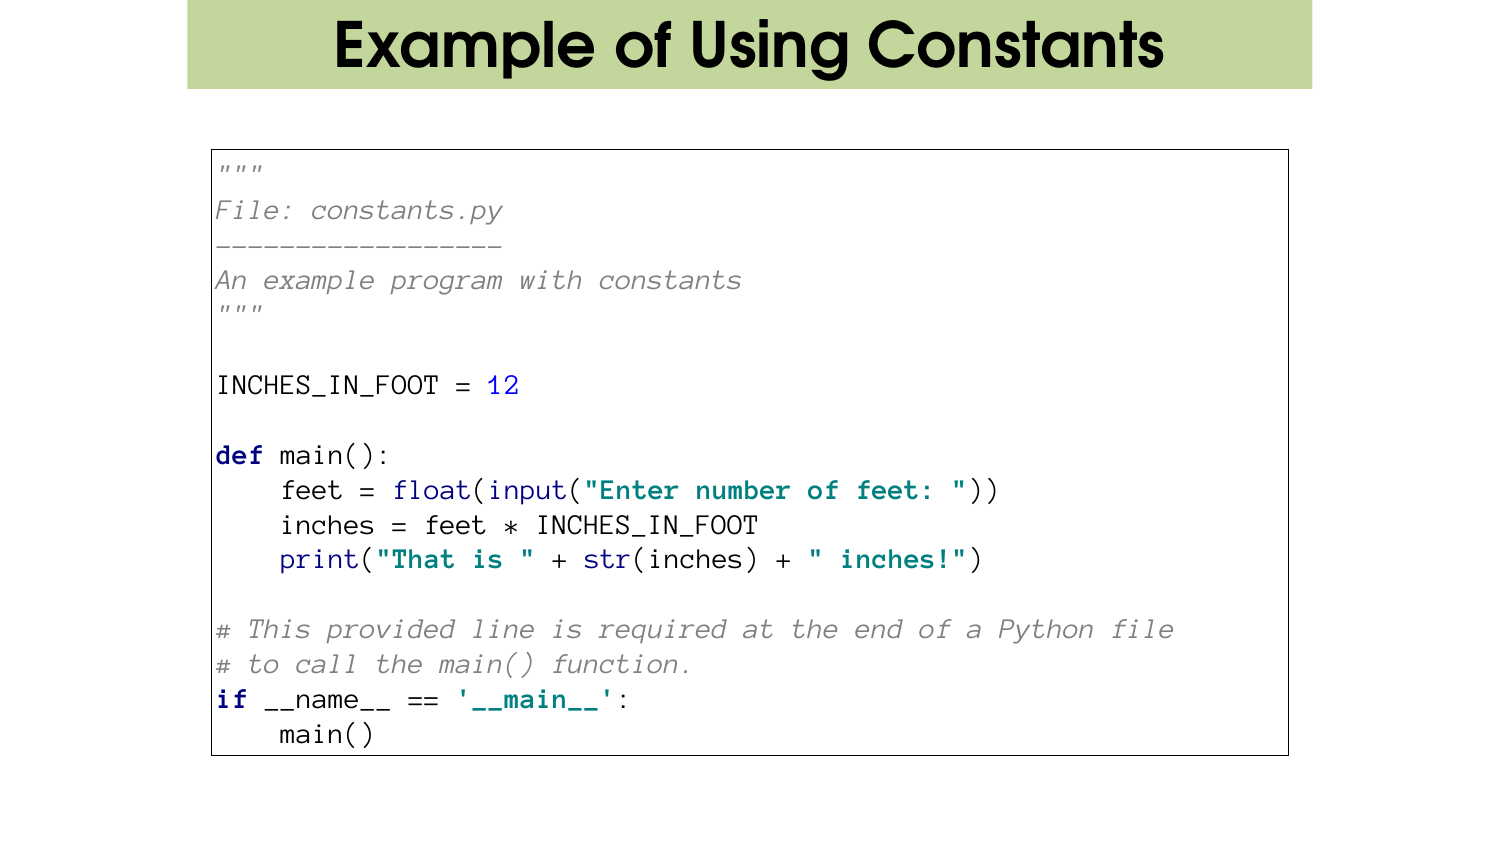

Example of Using Constants
"""
File: constants.py
------------------
An example program with constants
"""
INCHES_IN_FOOT = 12
def main():
    feet = float(input("Enter number of feet: "))
    inches = feet * INCHES_IN_FOOT
    print("That is " + str(inches) + " inches!")
# This provided line is required at the end of a Python file
# to call the main() function.
if __name__ == '__main__':
    main()